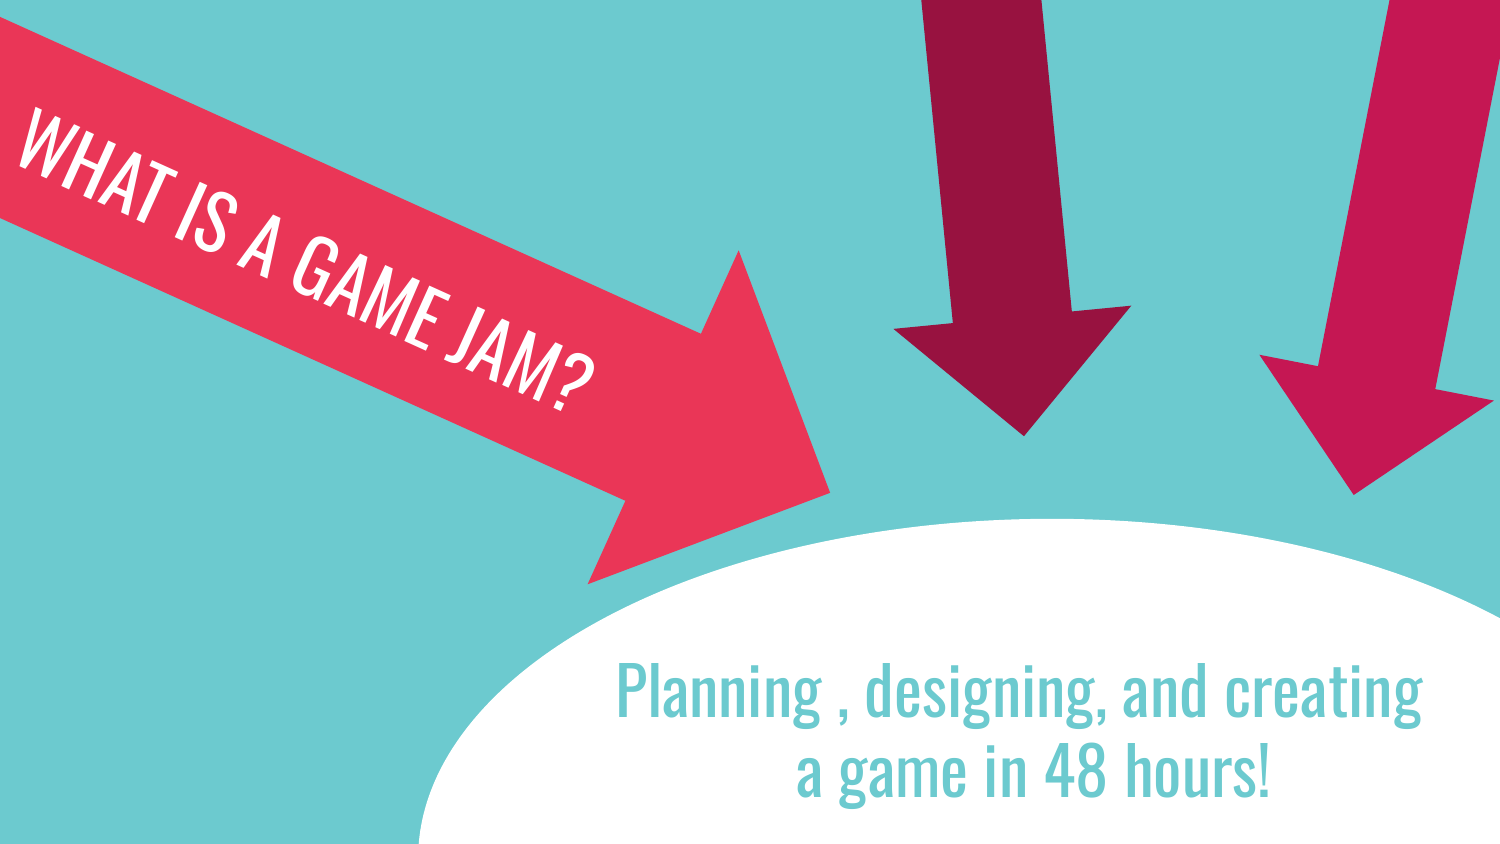

WHAT IS A GAME JAM?

Planning , designing, and creating
a game in 48 hours!